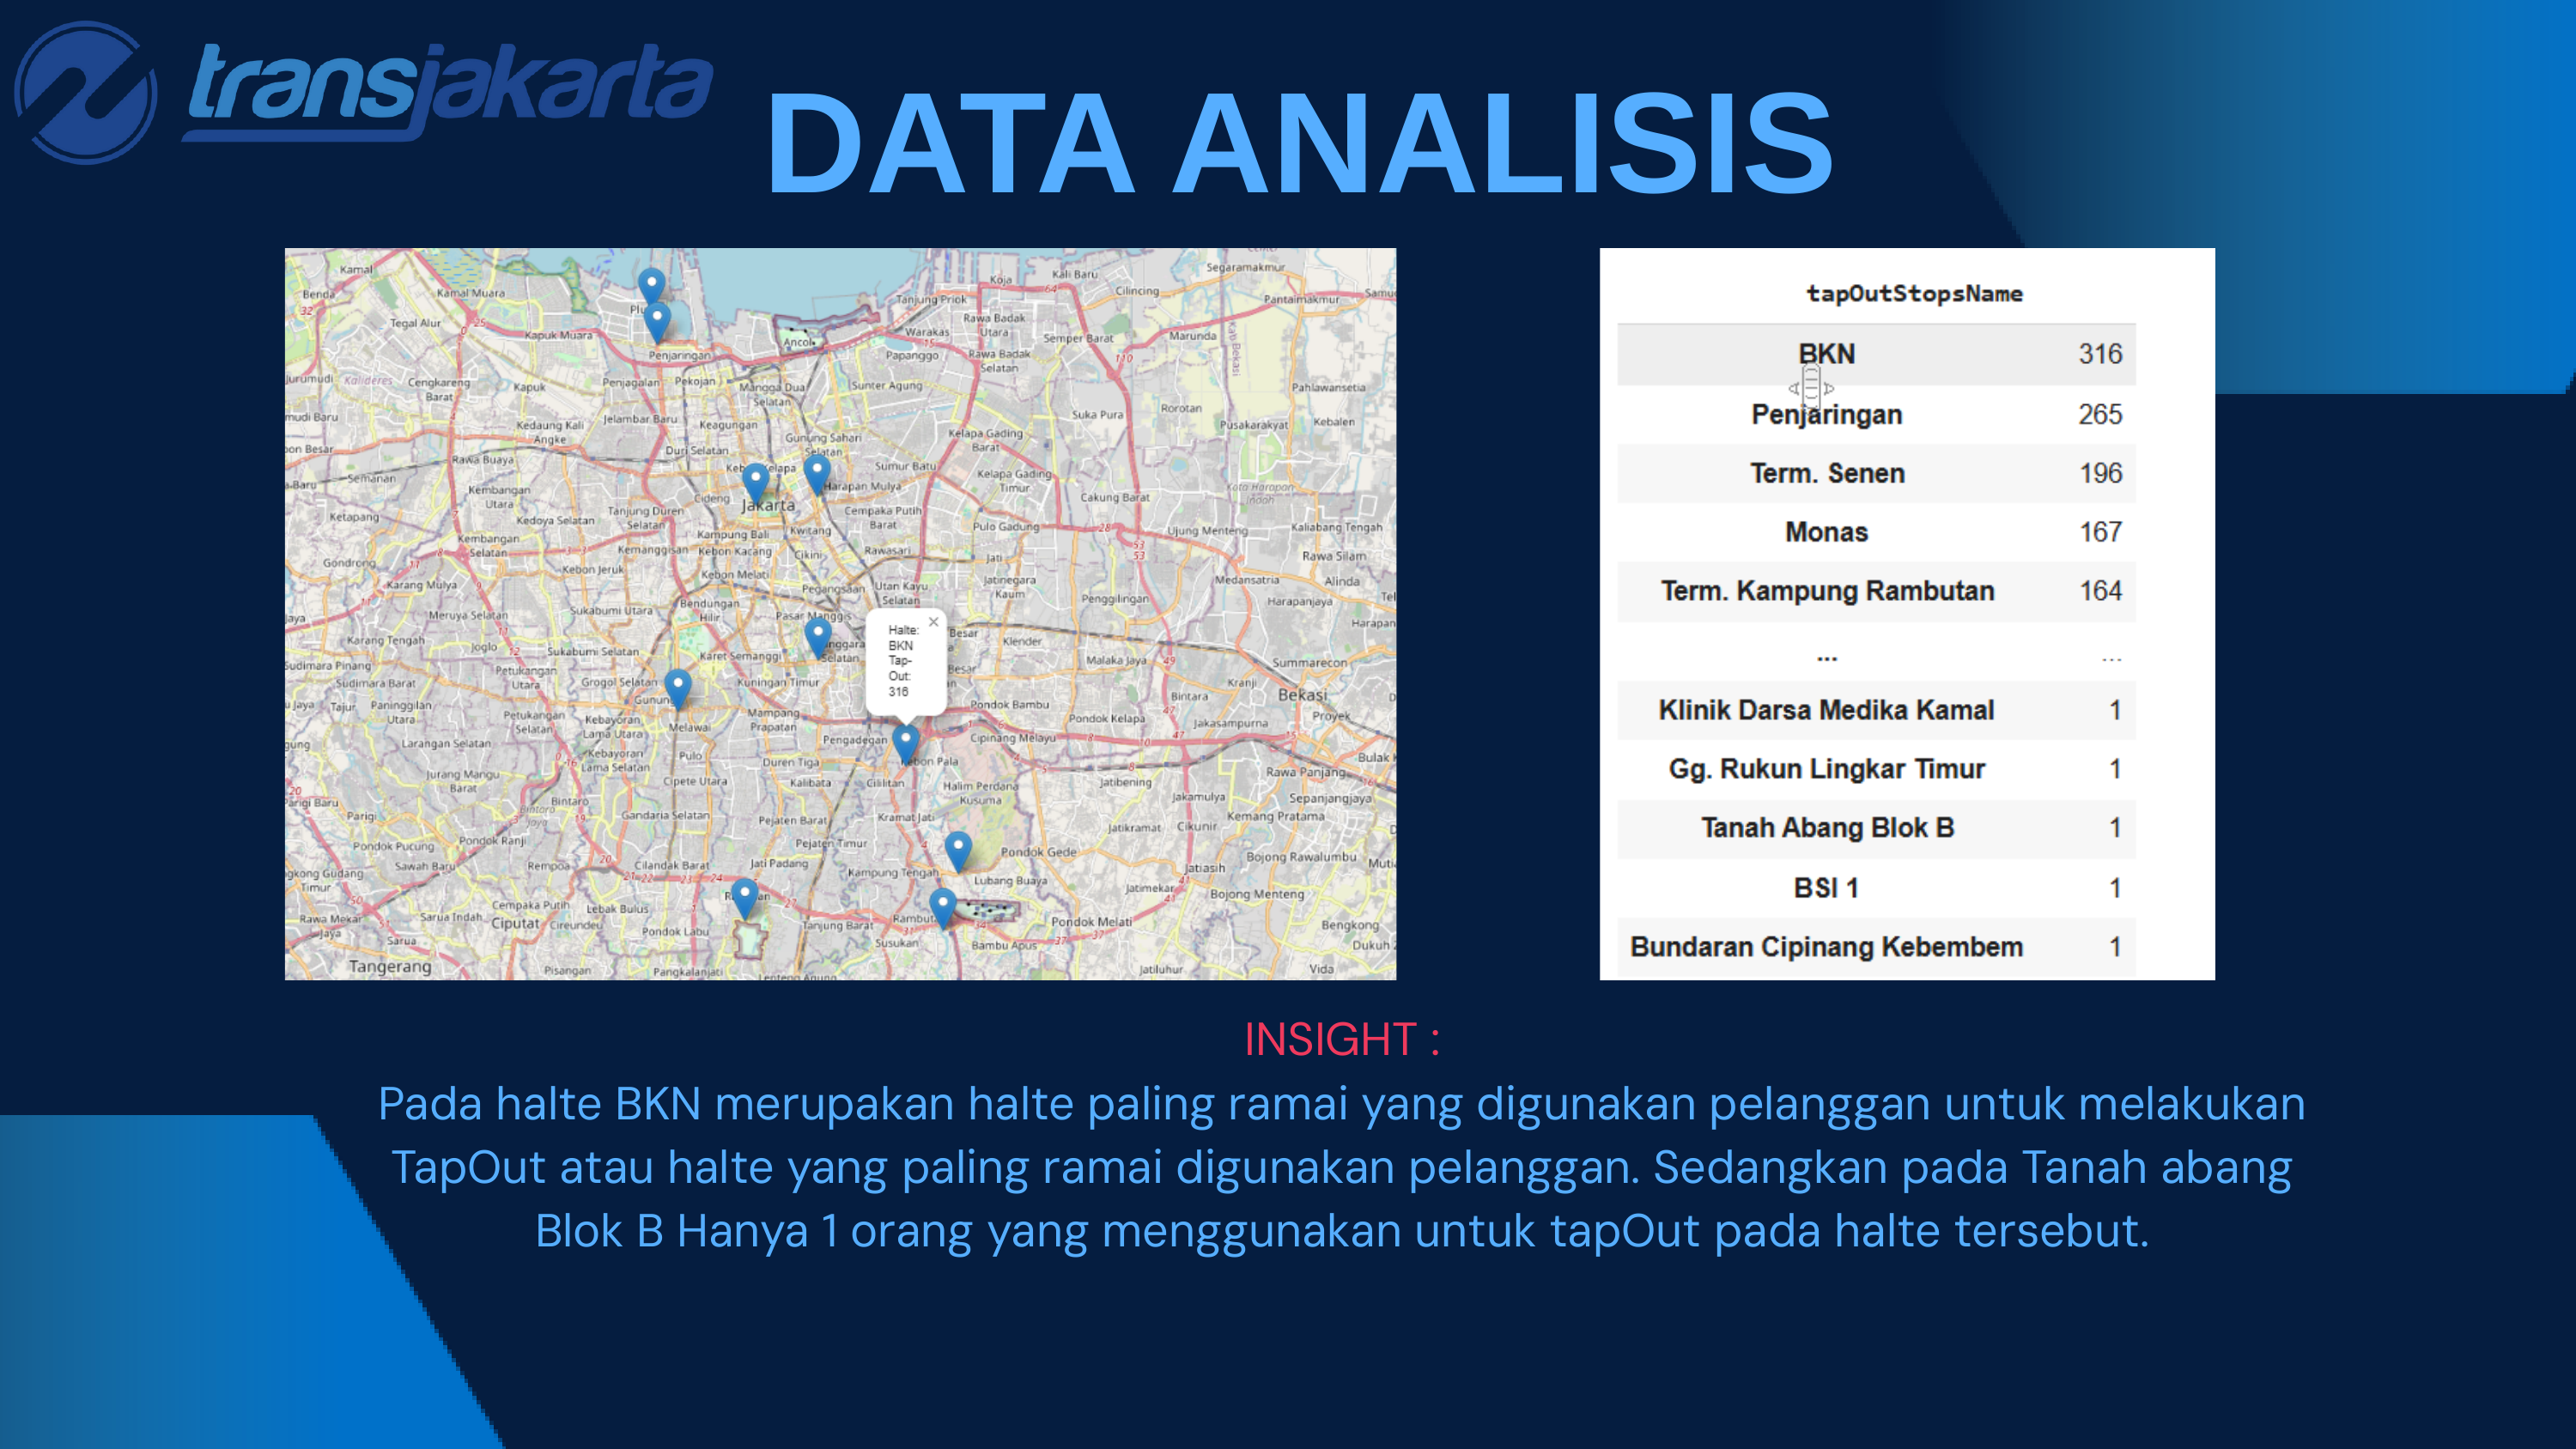

DATA ANALISIS

INSIGHT :
Pada halte BKN merupakan halte paling ramai yang digunakan pelanggan untuk melakukan TapOut atau halte yang paling ramai digunakan pelanggan. Sedangkan pada Tanah abang Blok B Hanya 1 orang yang menggunakan untuk tapOut pada halte tersebut.